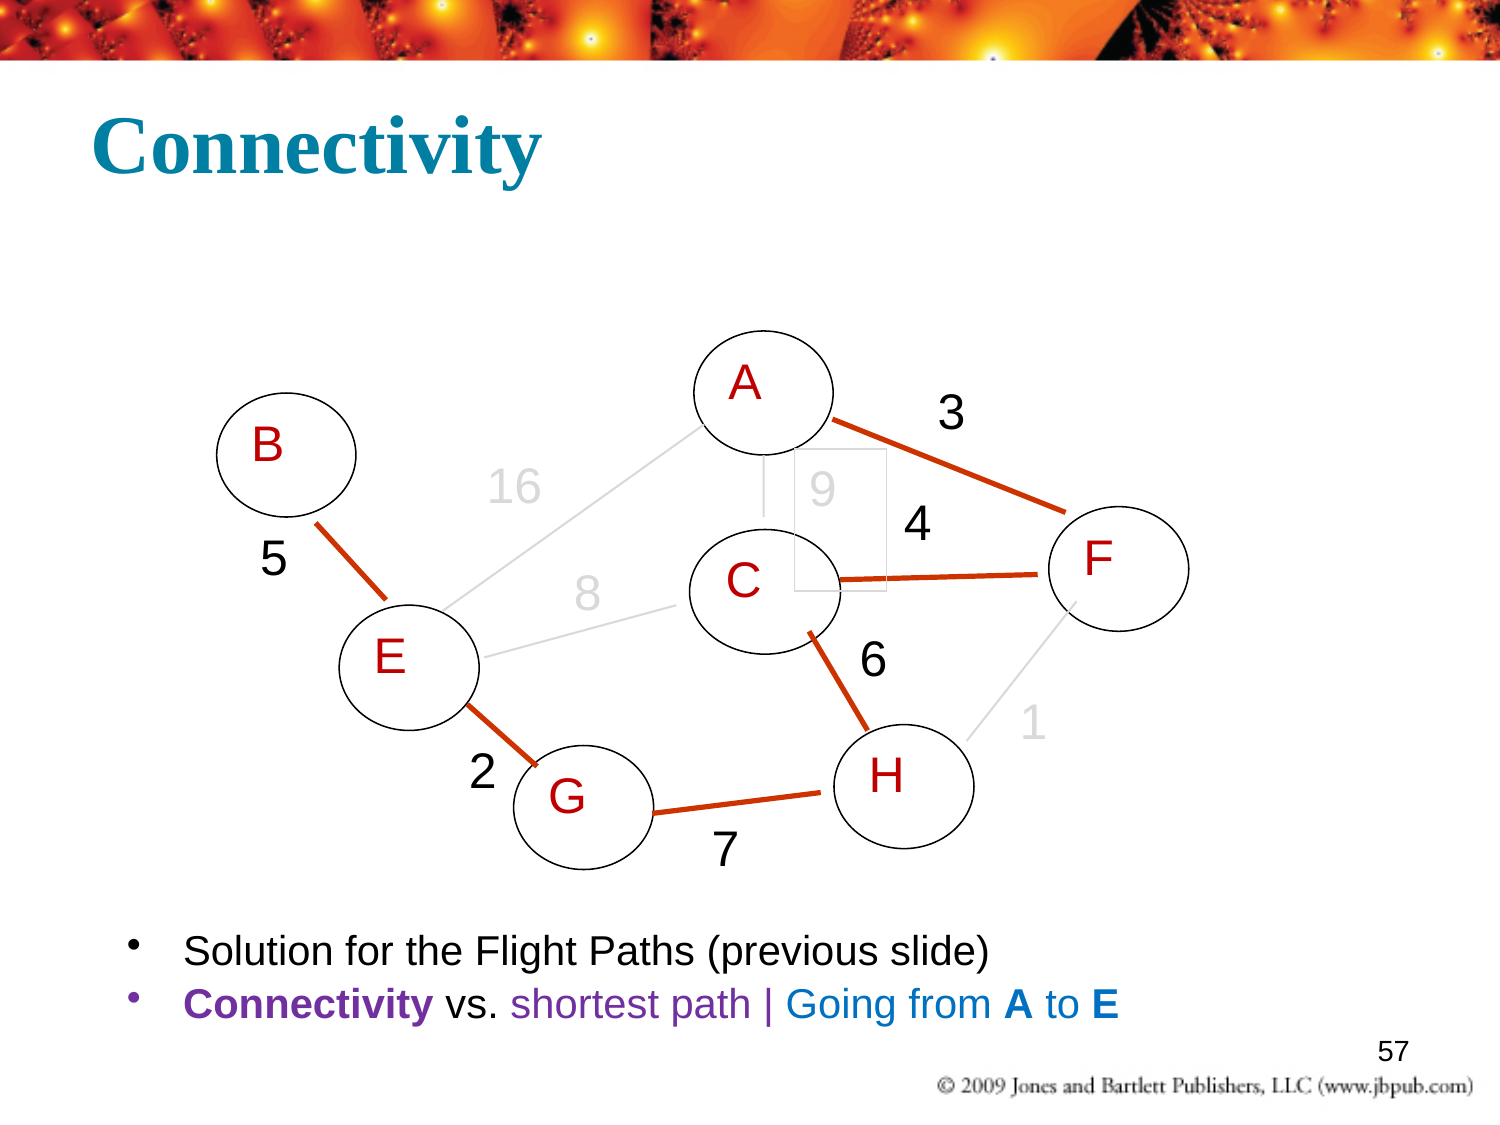

# Connectivity
 A
3
 B

16
9

4
 F
5

 C
8

 E

6

1

 H
2
 G

7
Solution for the Flight Paths (previous slide)
Connectivity vs. shortest path | Going from A to E
57